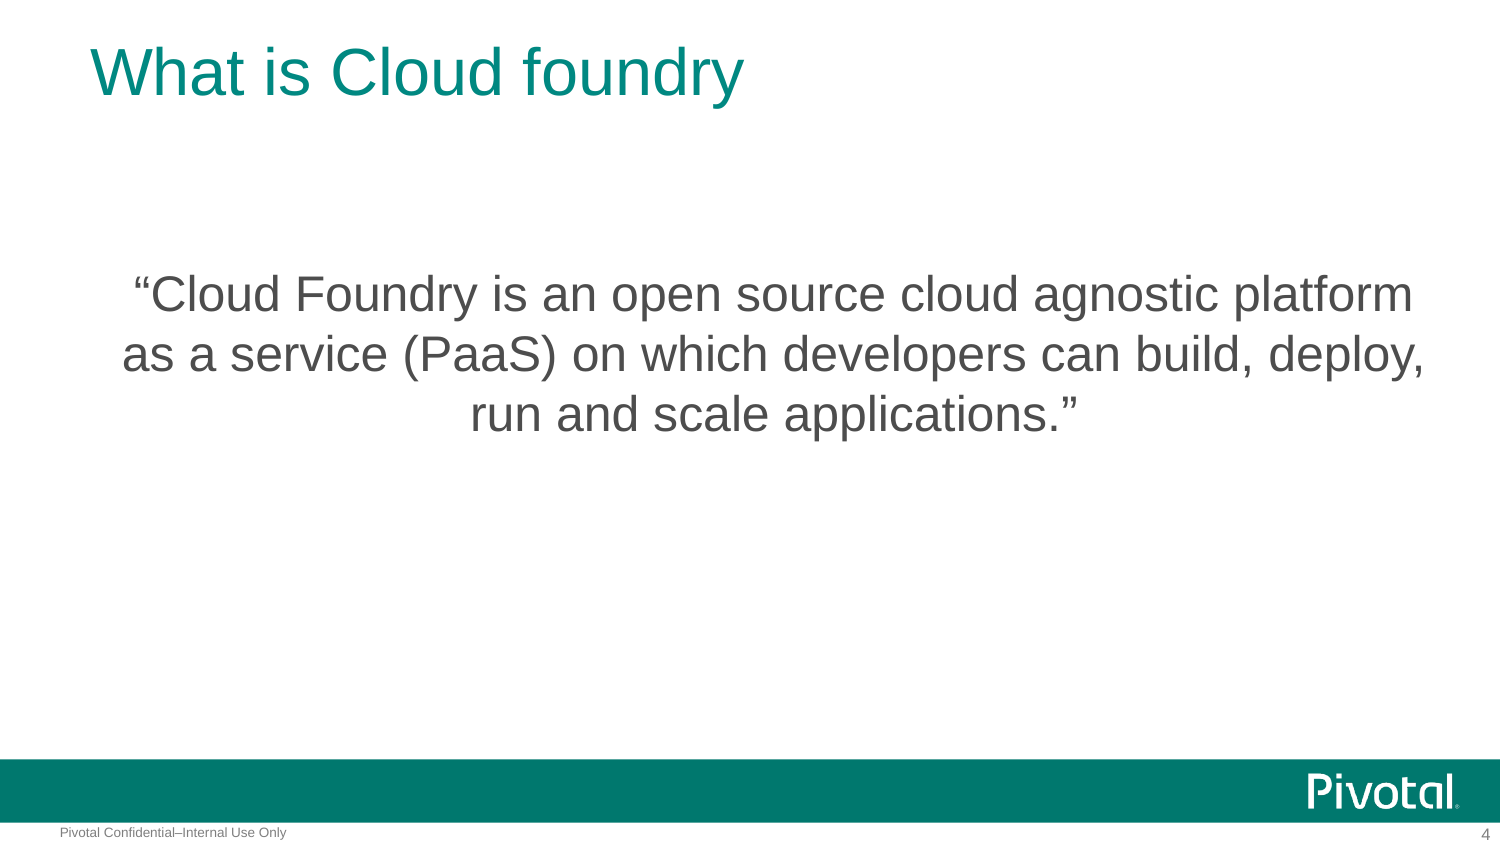

# What is Cloud foundry

“Cloud Foundry is an open source cloud agnostic platform as a service (PaaS) on which developers can build, deploy, run and scale applications.”